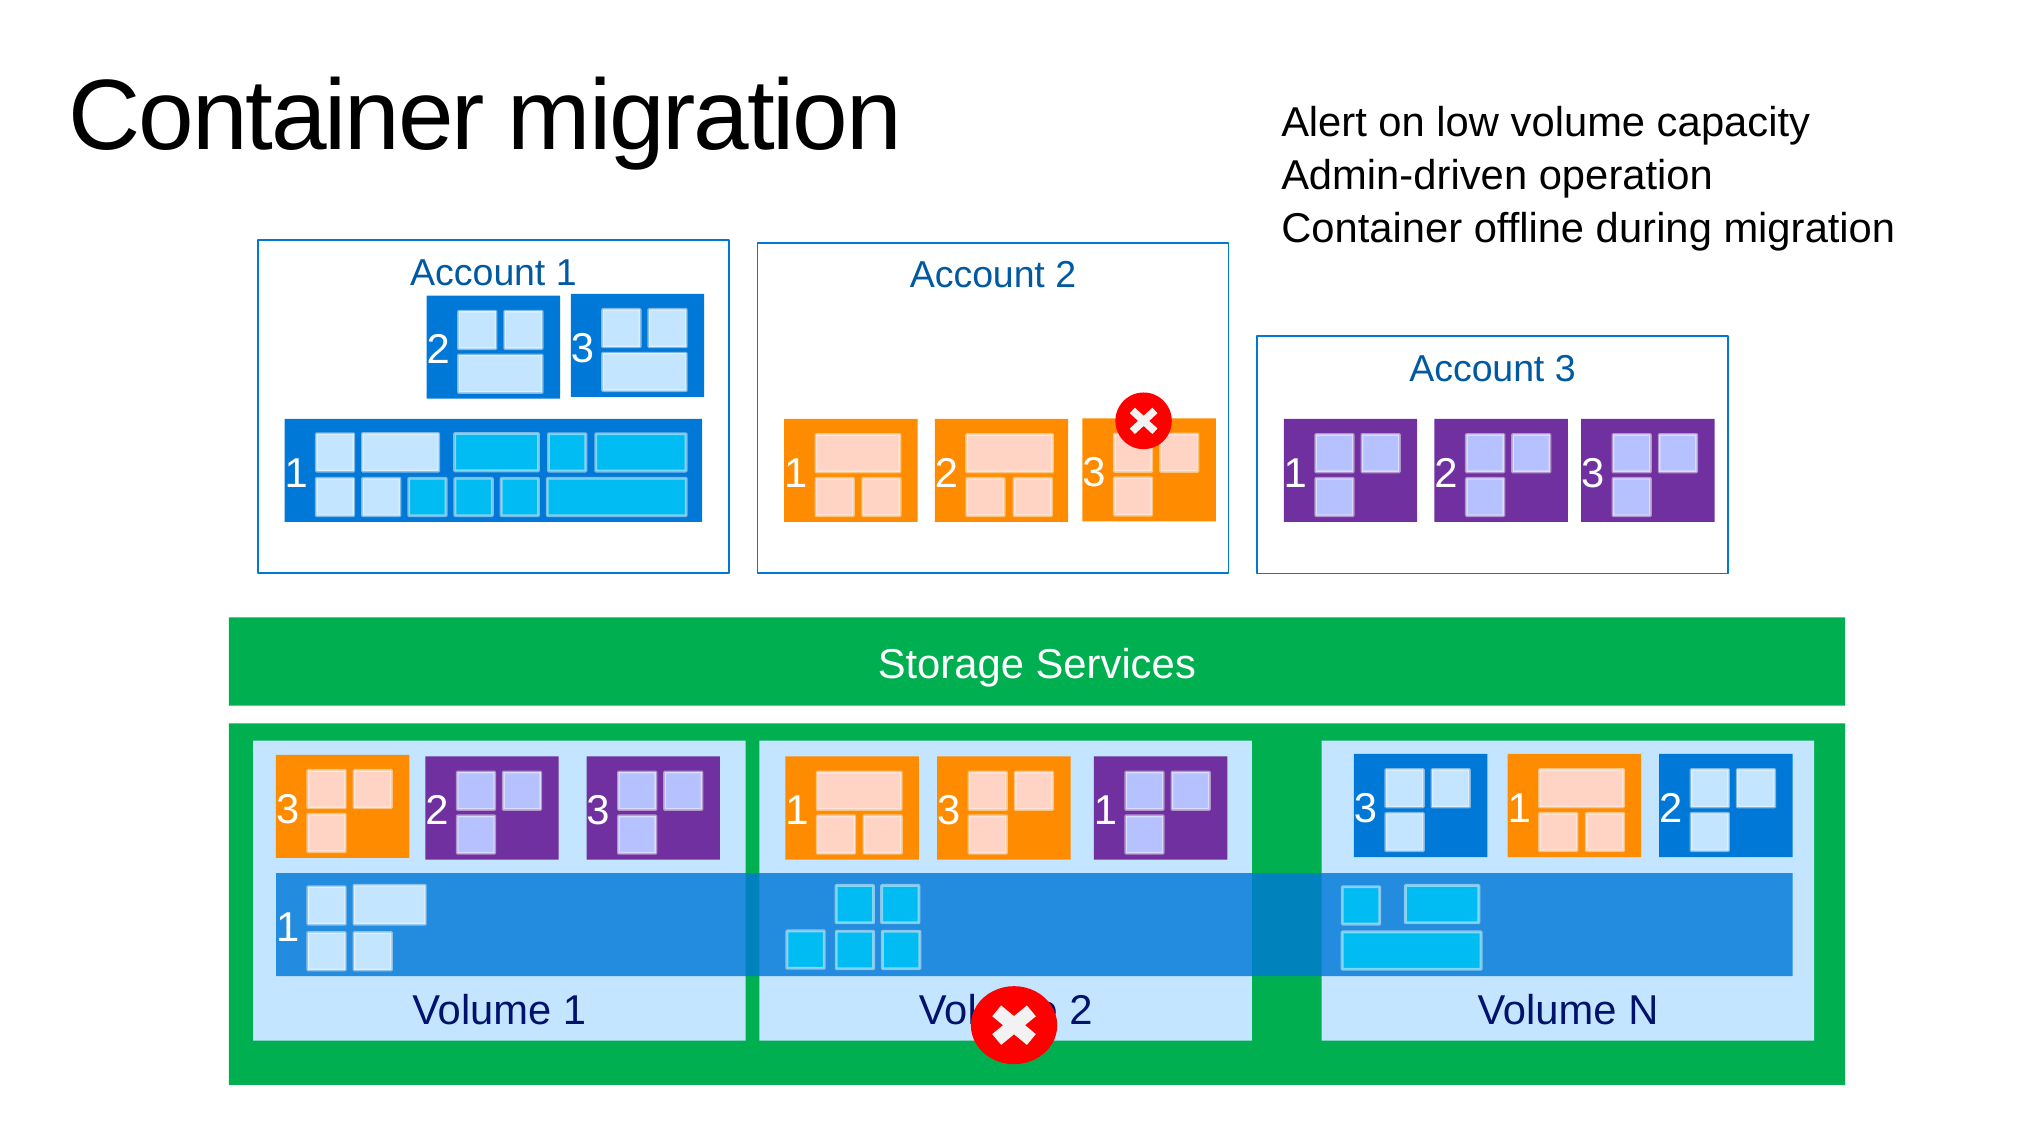

# Container migration
Alert on low volume capacity
Admin-driven operation
Container offline during migration
Account 1
Account 2
3

2

Account 3

3

1

1

2

1

2

3

Storage Services

Volume 1
Volume 2
Volume N
3

1

2

3
2

3

1

3
1

1